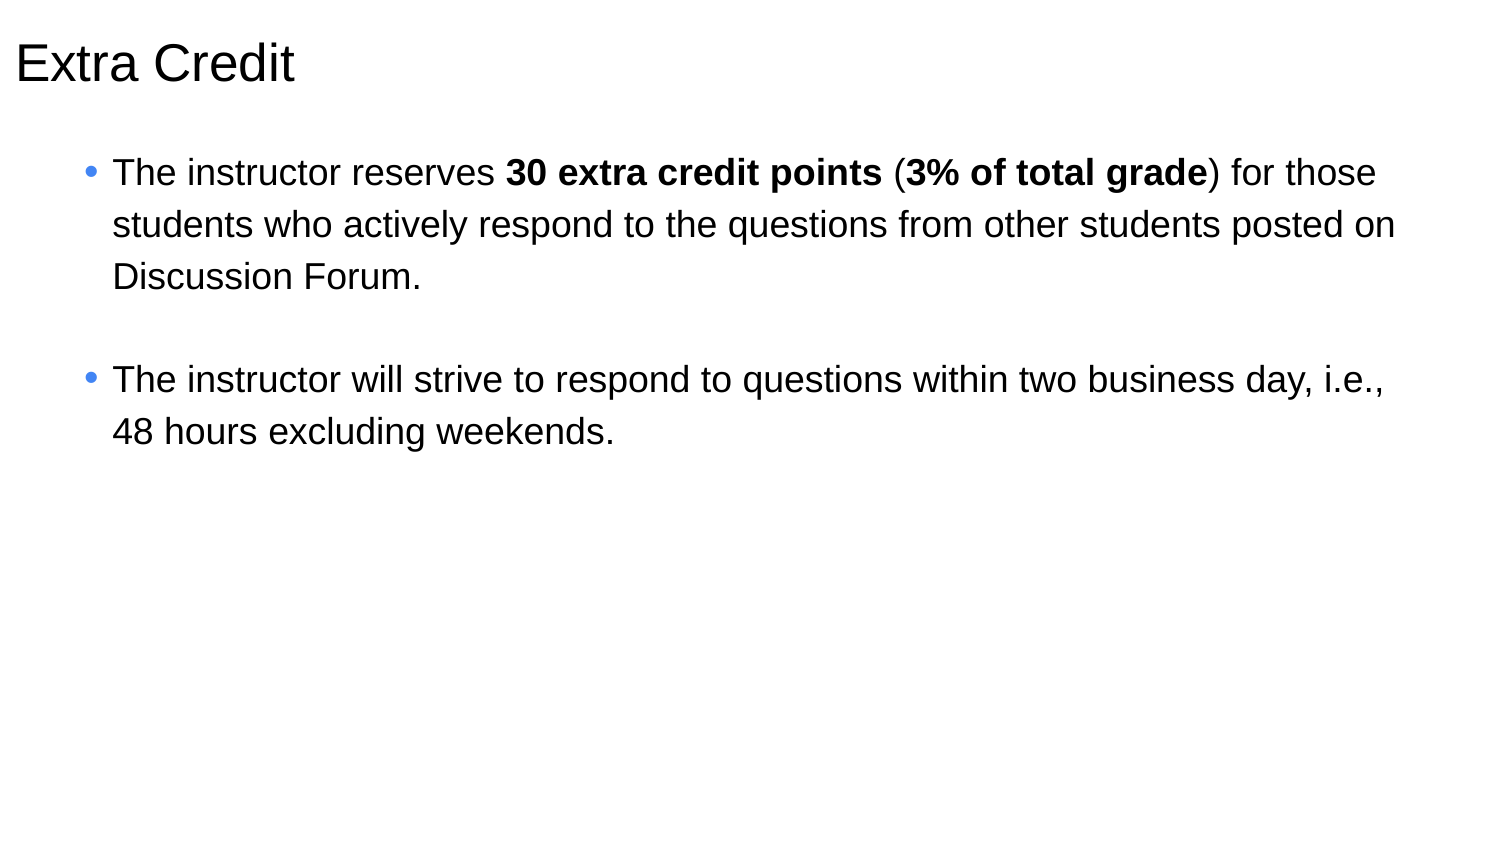

Extra Credit
The instructor reserves 30 extra credit points (3% of total grade) for those students who actively respond to the questions from other students posted on Discussion Forum.

The instructor will strive to respond to questions within two business day, i.e., 48 hours excluding weekends.